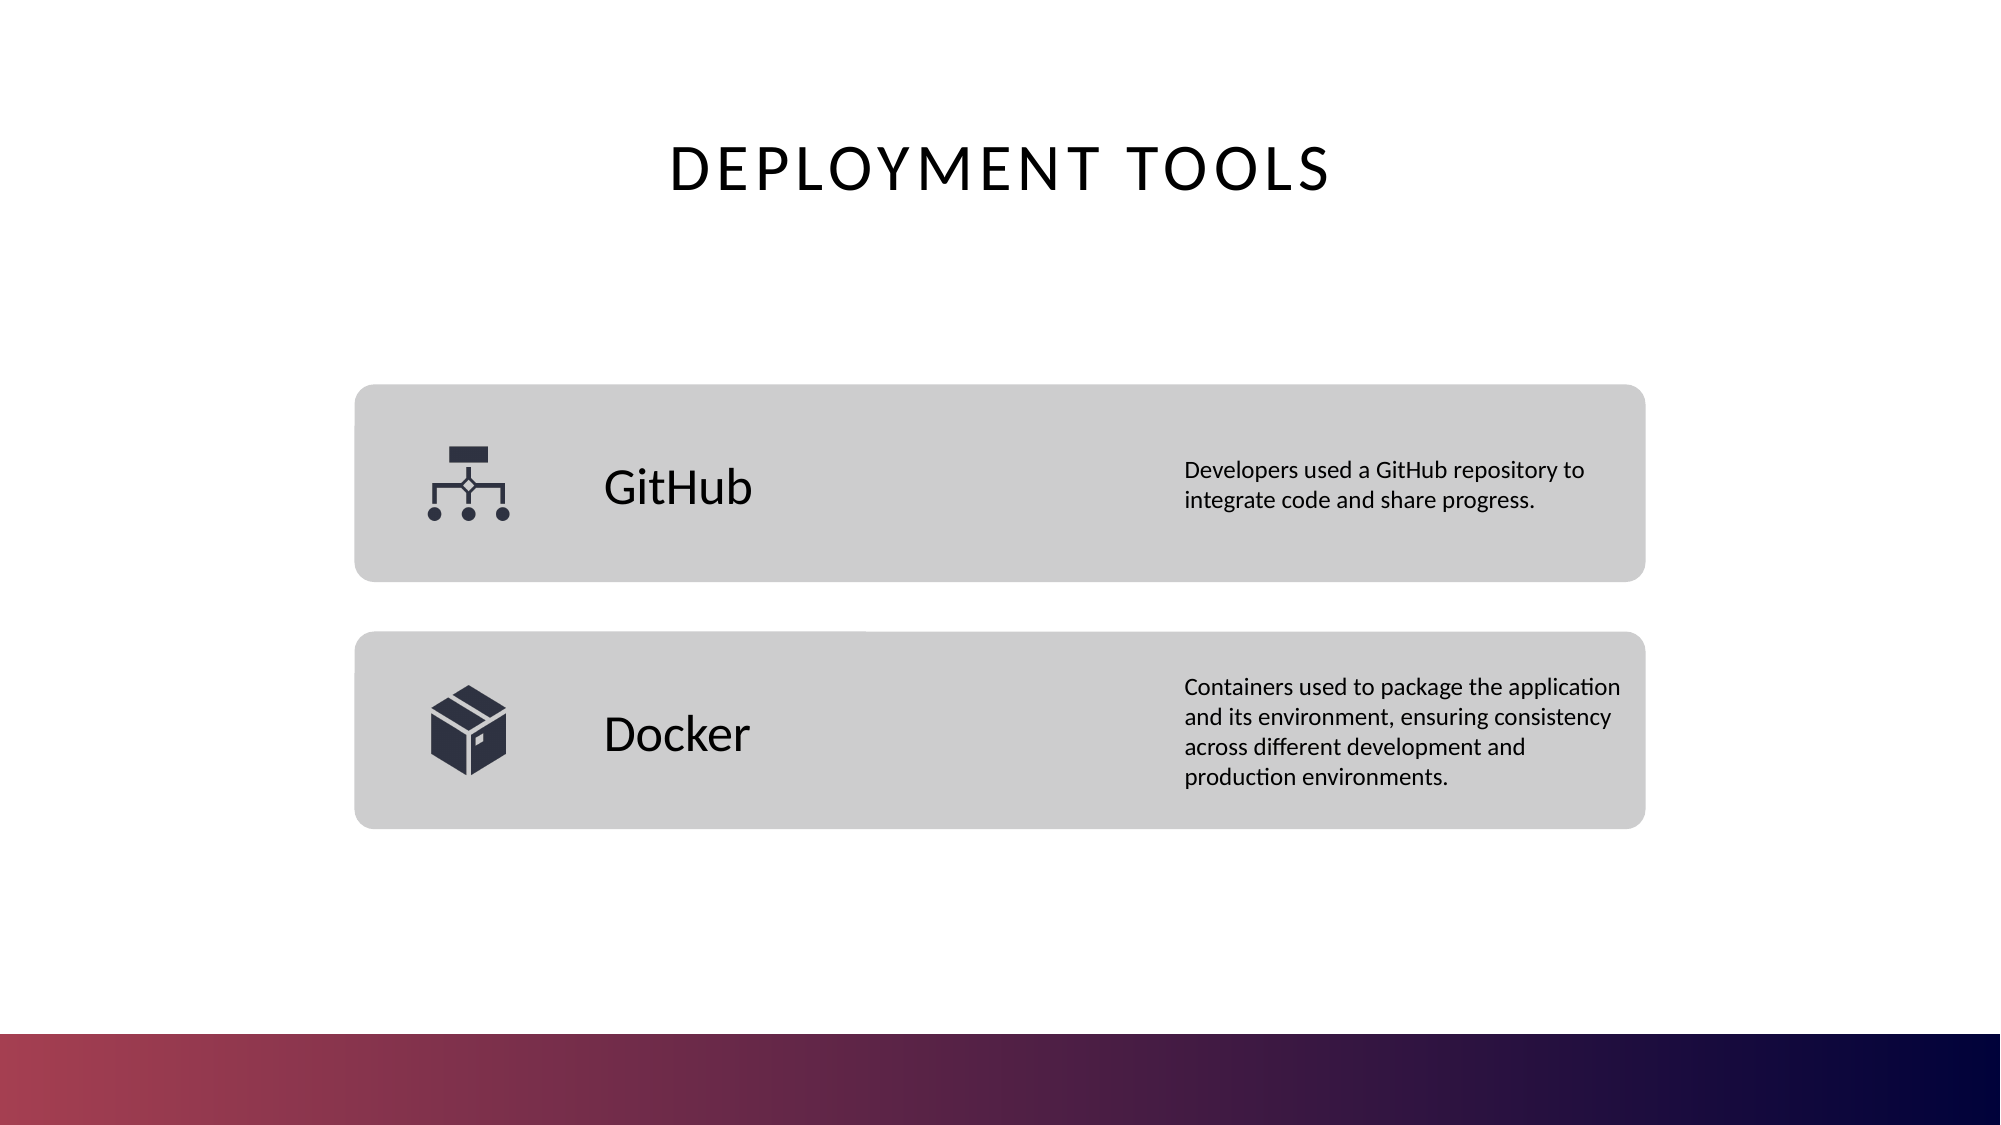

# Deployment tools
GitHub
Developers used a GitHub repository to integrate code and share progress.
Docker
Containers used to package the application and its environment, ensuring consistency across different development and production environments.